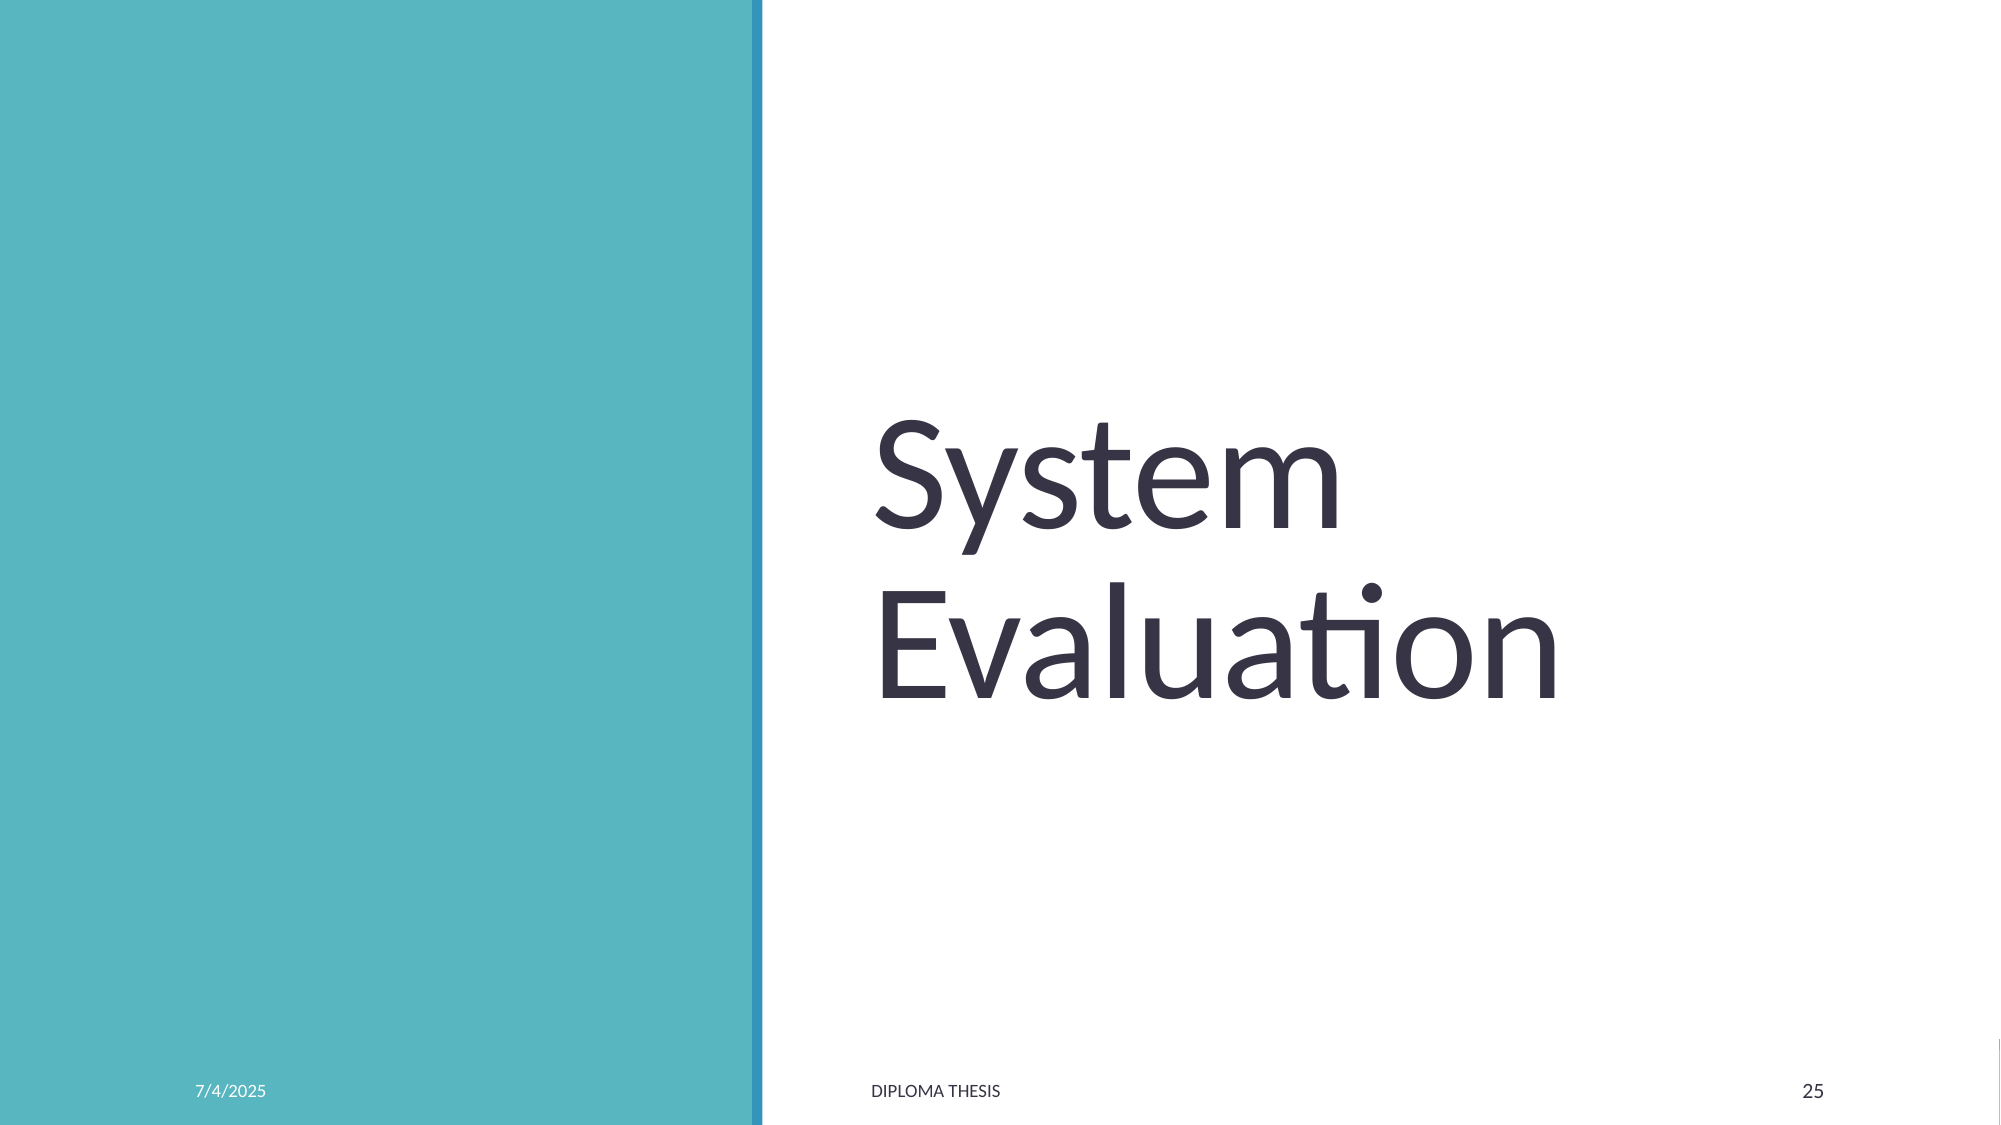

# System Evaluation

7/4/2025
Diploma Thesis
25